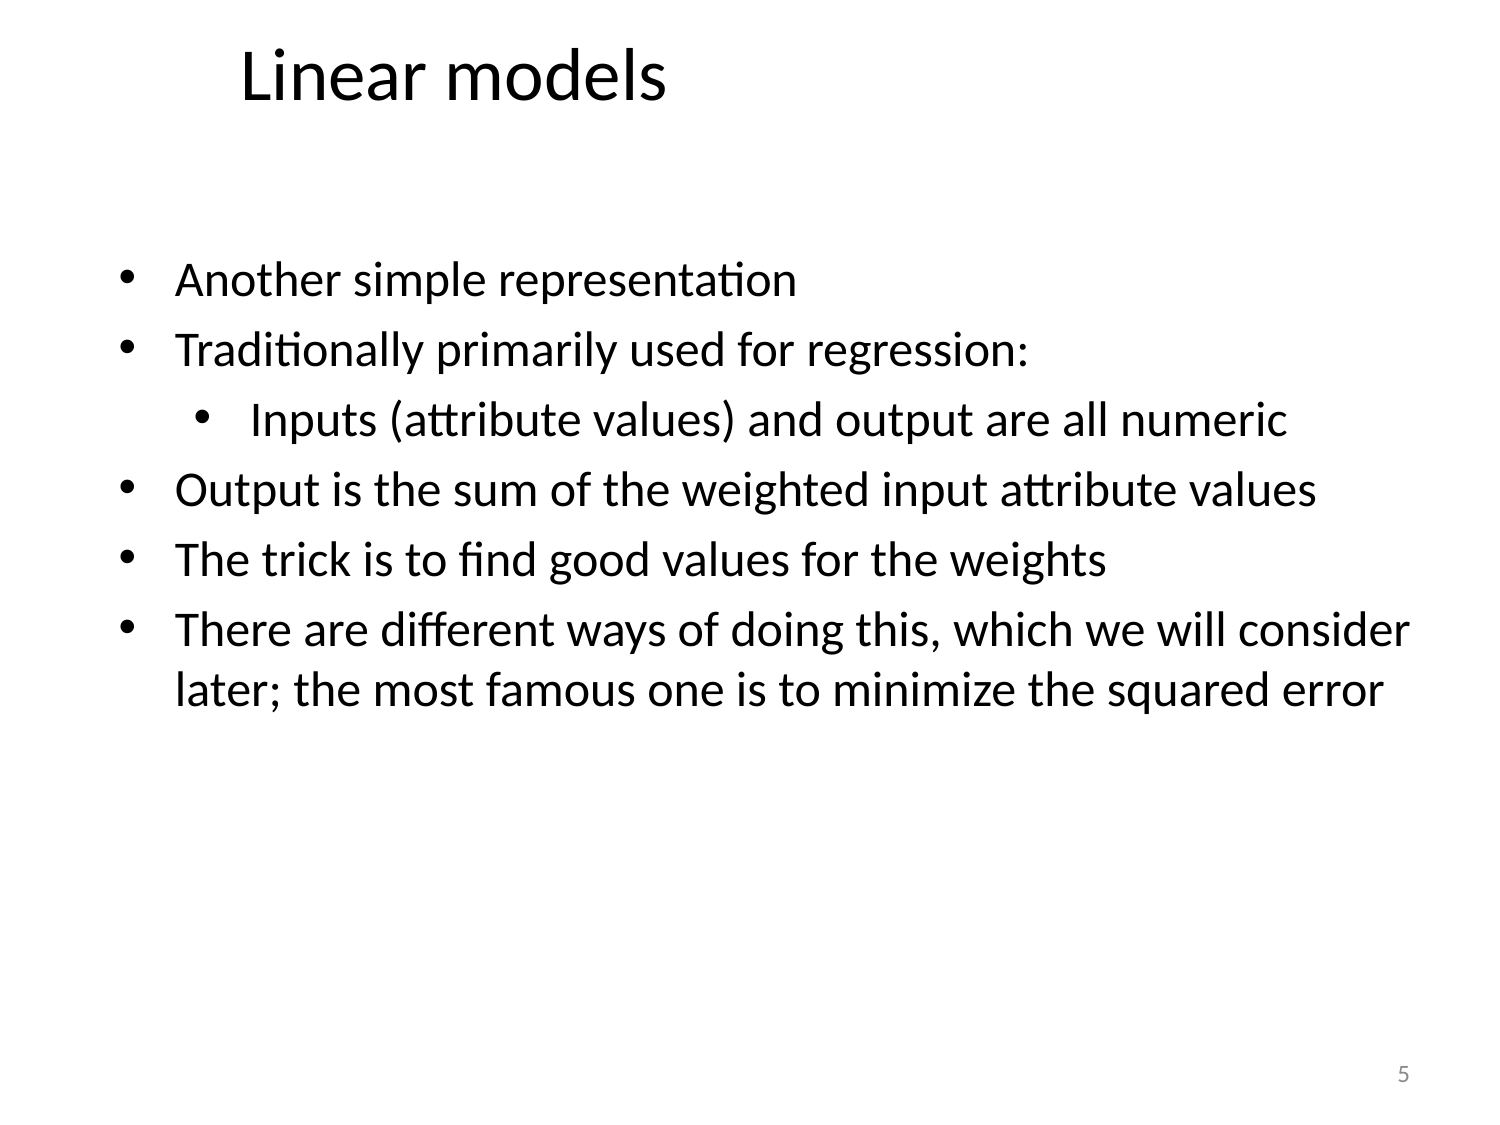

Linear models
Another simple representation
Traditionally primarily used for regression:
Inputs (attribute values) and output are all numeric
Output is the sum of the weighted input attribute values
The trick is to find good values for the weights
There are different ways of doing this, which we will consider later; the most famous one is to minimize the squared error
5